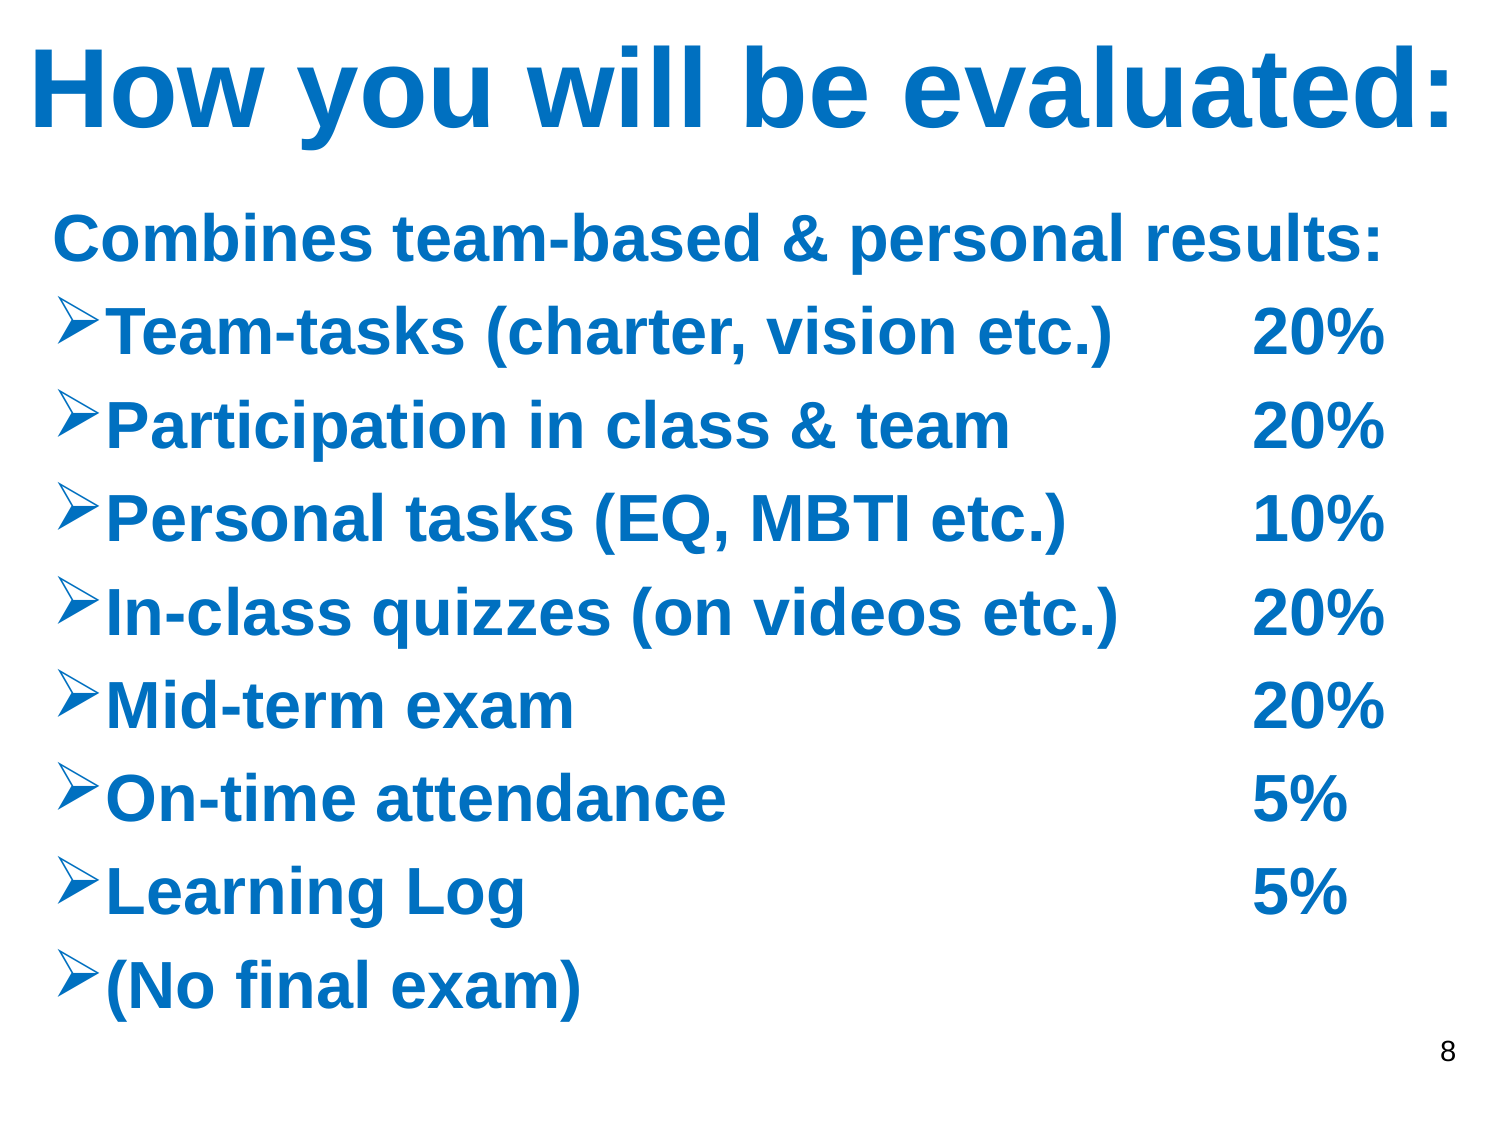

# How you will be evaluated:
Combines team-based & personal results:
Team-tasks (charter, vision etc.)	20%
Participation in class & team   	 	20%
Personal tasks (EQ, MBTI etc.)	 	10%
In-class quizzes (on videos etc.) 	20%
Mid-term exam                     	  	20%
On-time attendance               	  	5%
Learning Log                         	  	5%
(No final exam)

8